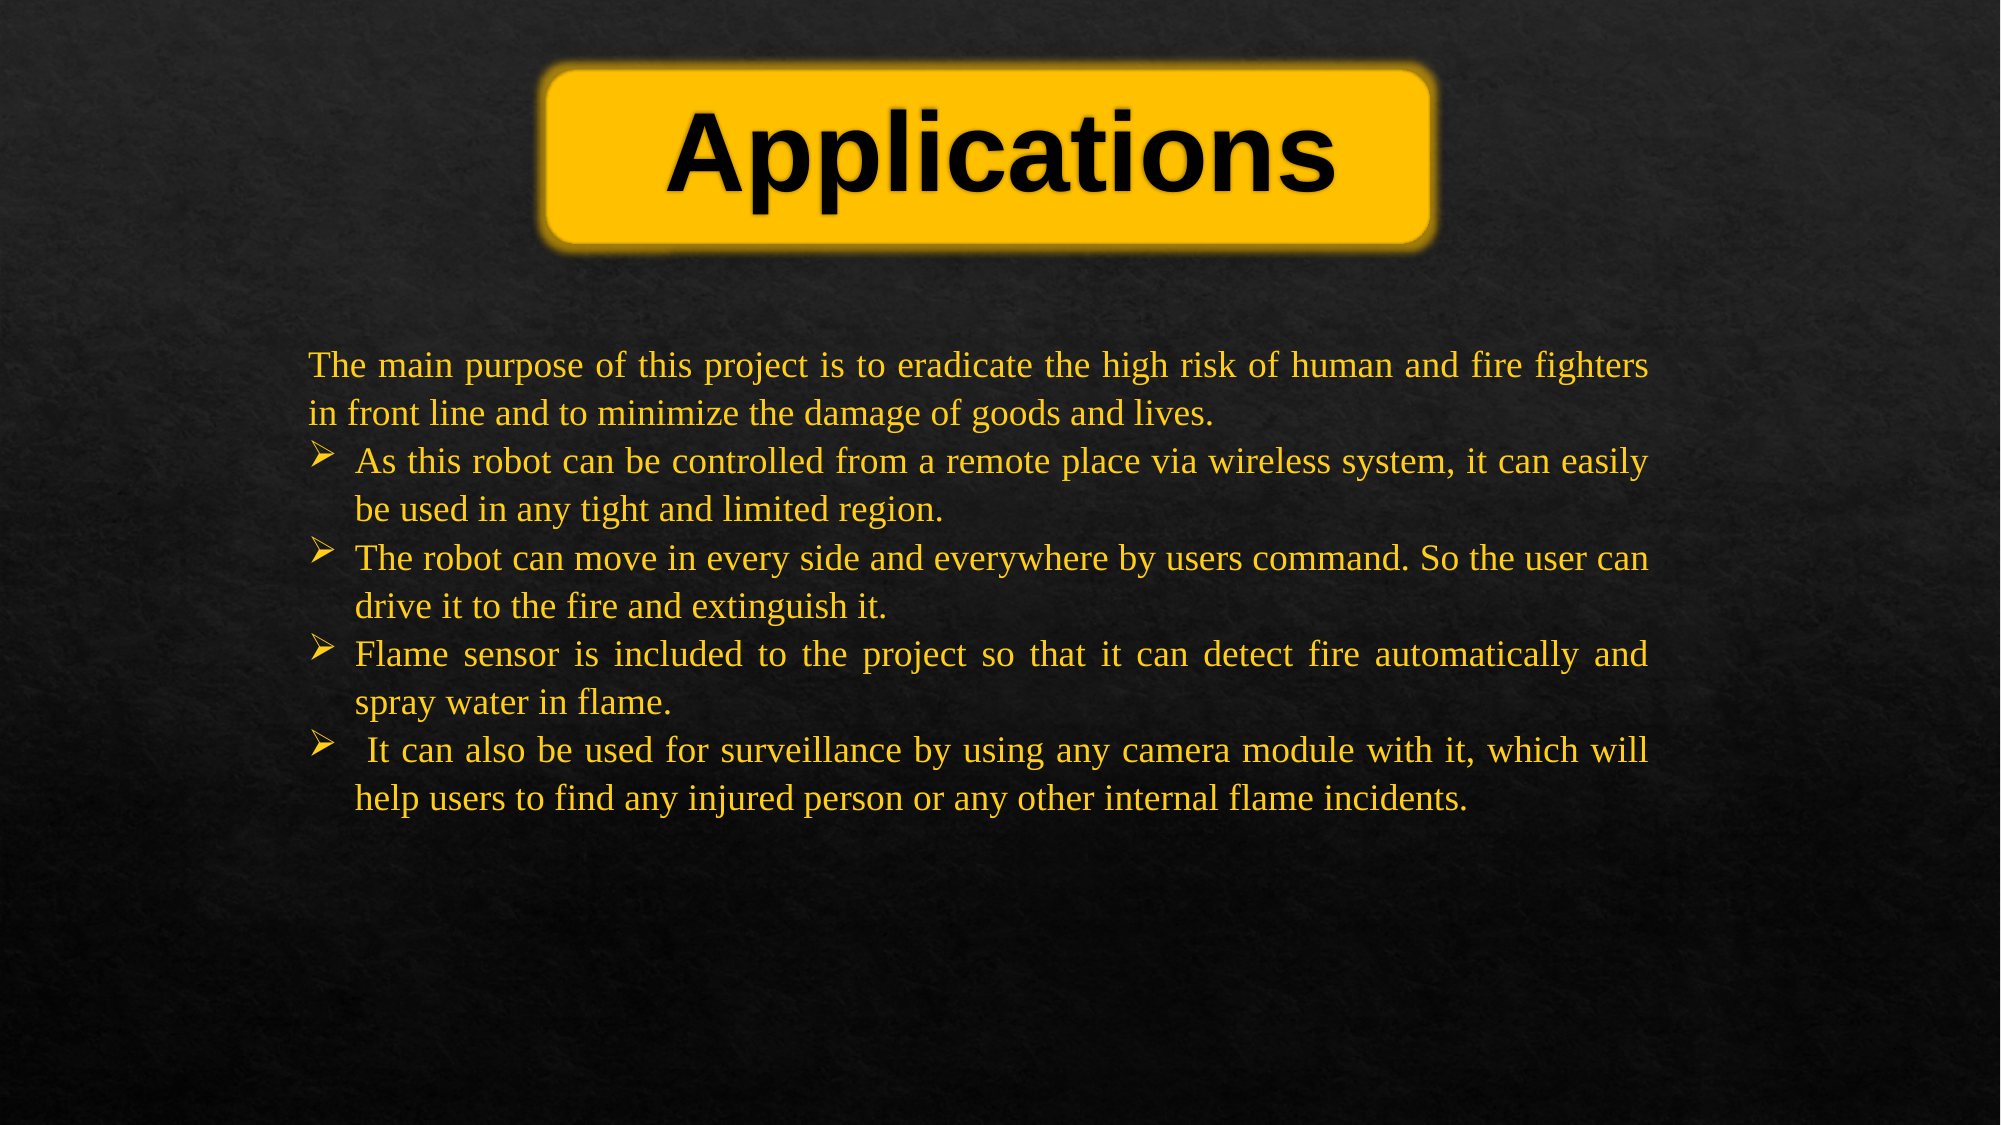

# Applications

The main purpose of this project is to eradicate the high risk of human and fire fighters in front line and to minimize the damage of goods and lives.
As this robot can be controlled from a remote place via wireless system, it can easily be used in any tight and limited region.
The robot can move in every side and everywhere by users command. So the user can drive it to the fire and extinguish it.
Flame sensor is included to the project so that it can detect fire automatically and spray water in flame.
 It can also be used for surveillance by using any camera module with it, which will help users to find any injured person or any other internal flame incidents.